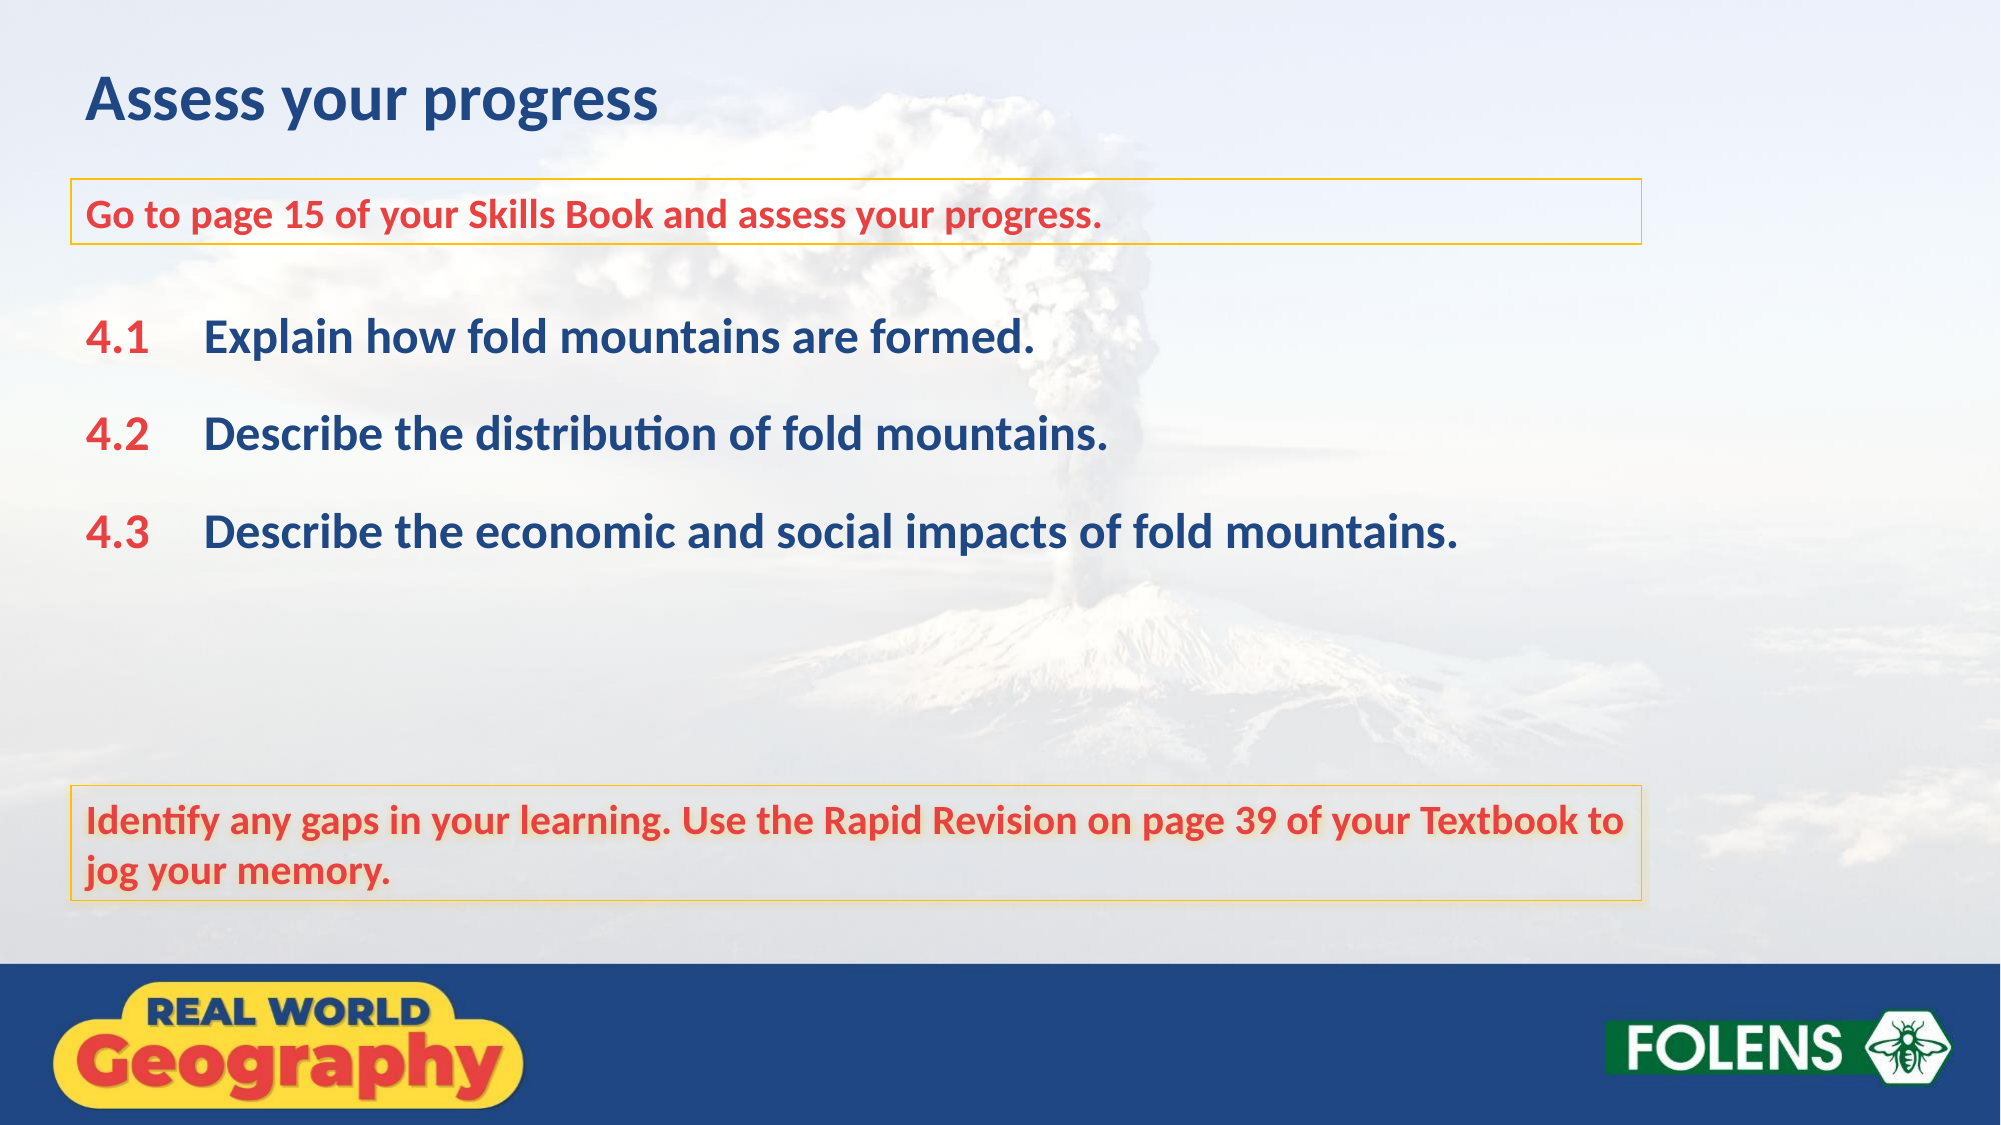

Assess your progress
Go to page 15 of your Skills Book and assess your progress.
4.1 	Explain how fold mountains are formed.
4.2 	Describe the distribution of fold mountains.
4.3 	Describe the economic and social impacts of fold mountains.

Identify any gaps in your learning. Use the Rapid Revision on page 39 of your Textbook to jog your memory.